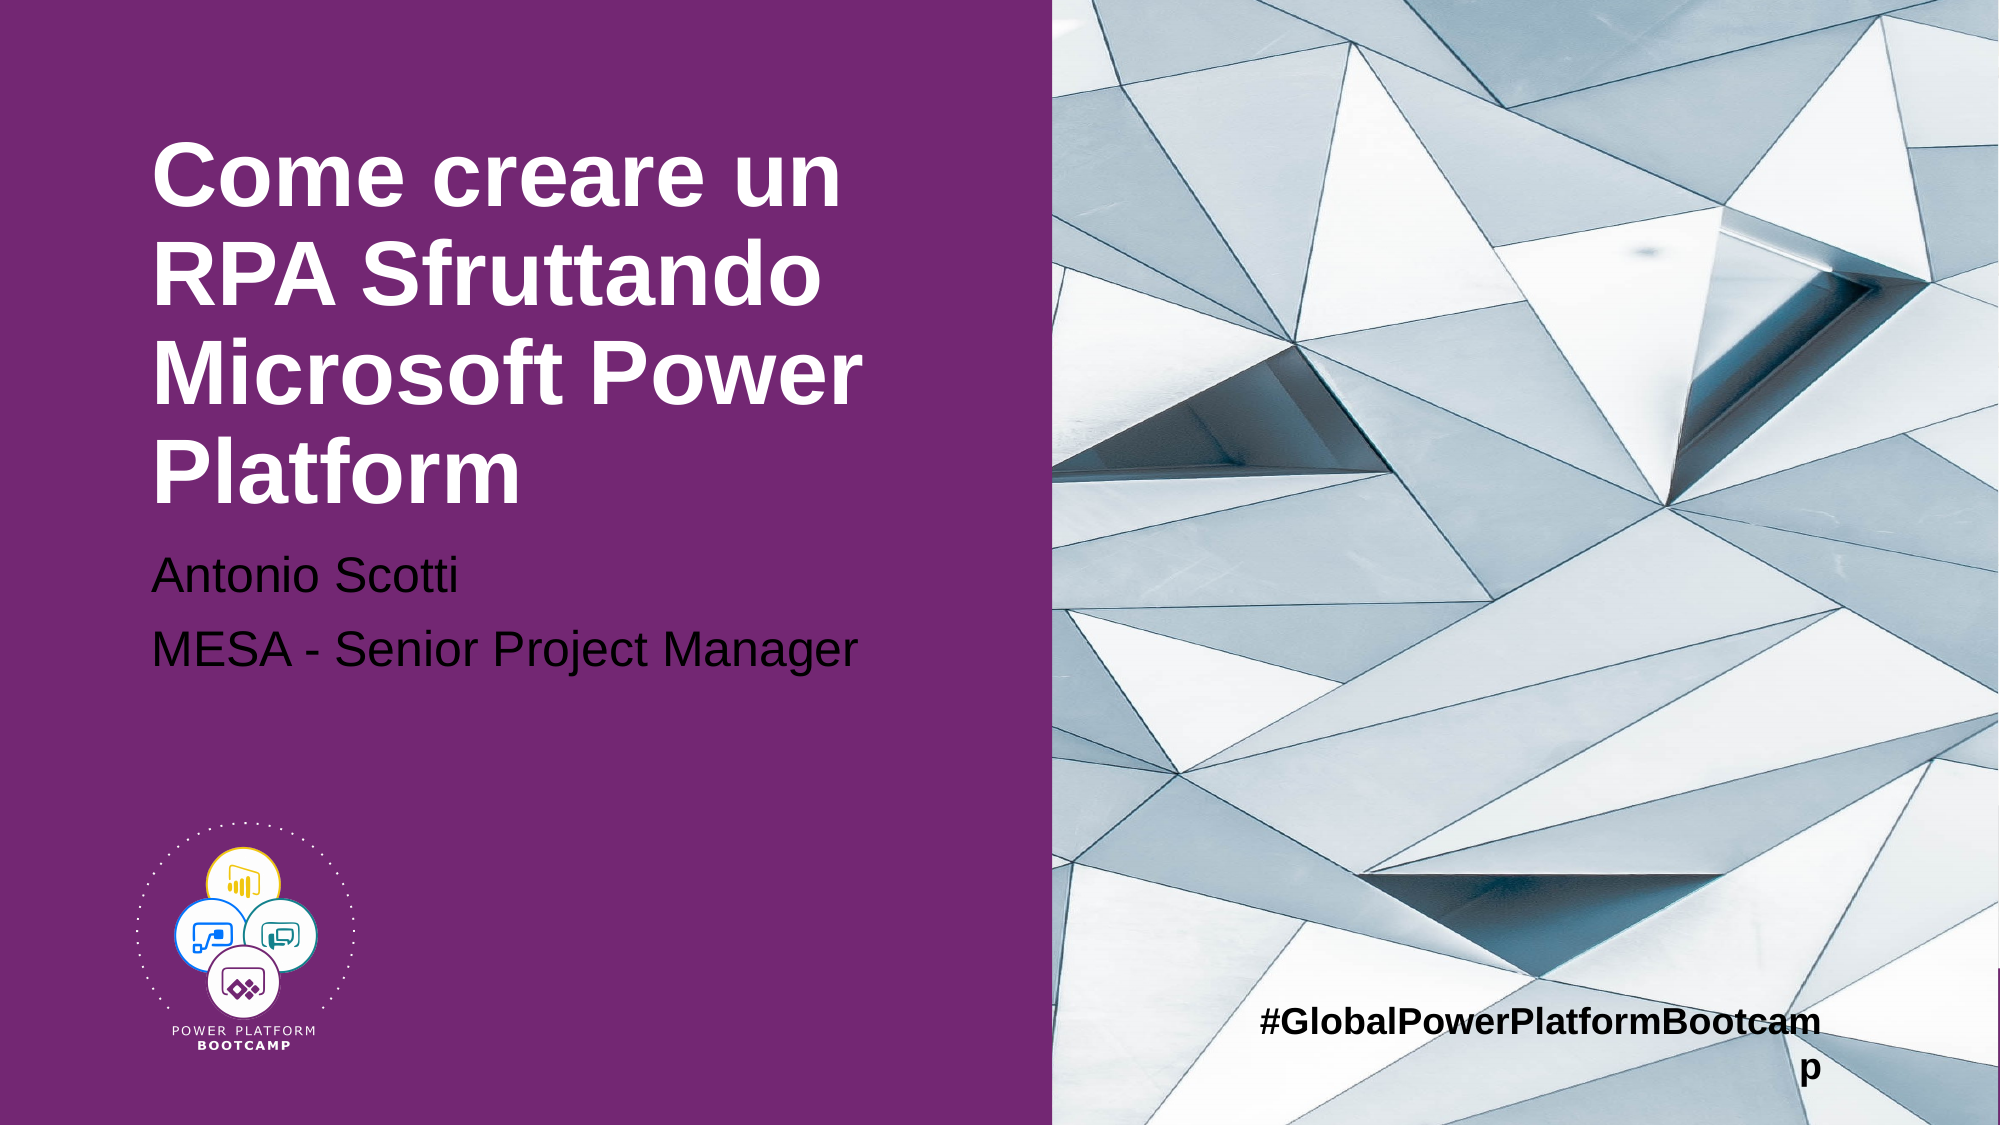

# Come creare un RPA Sfruttando Microsoft Power Platform
Antonio Scotti
MESA - Senior Project Manager